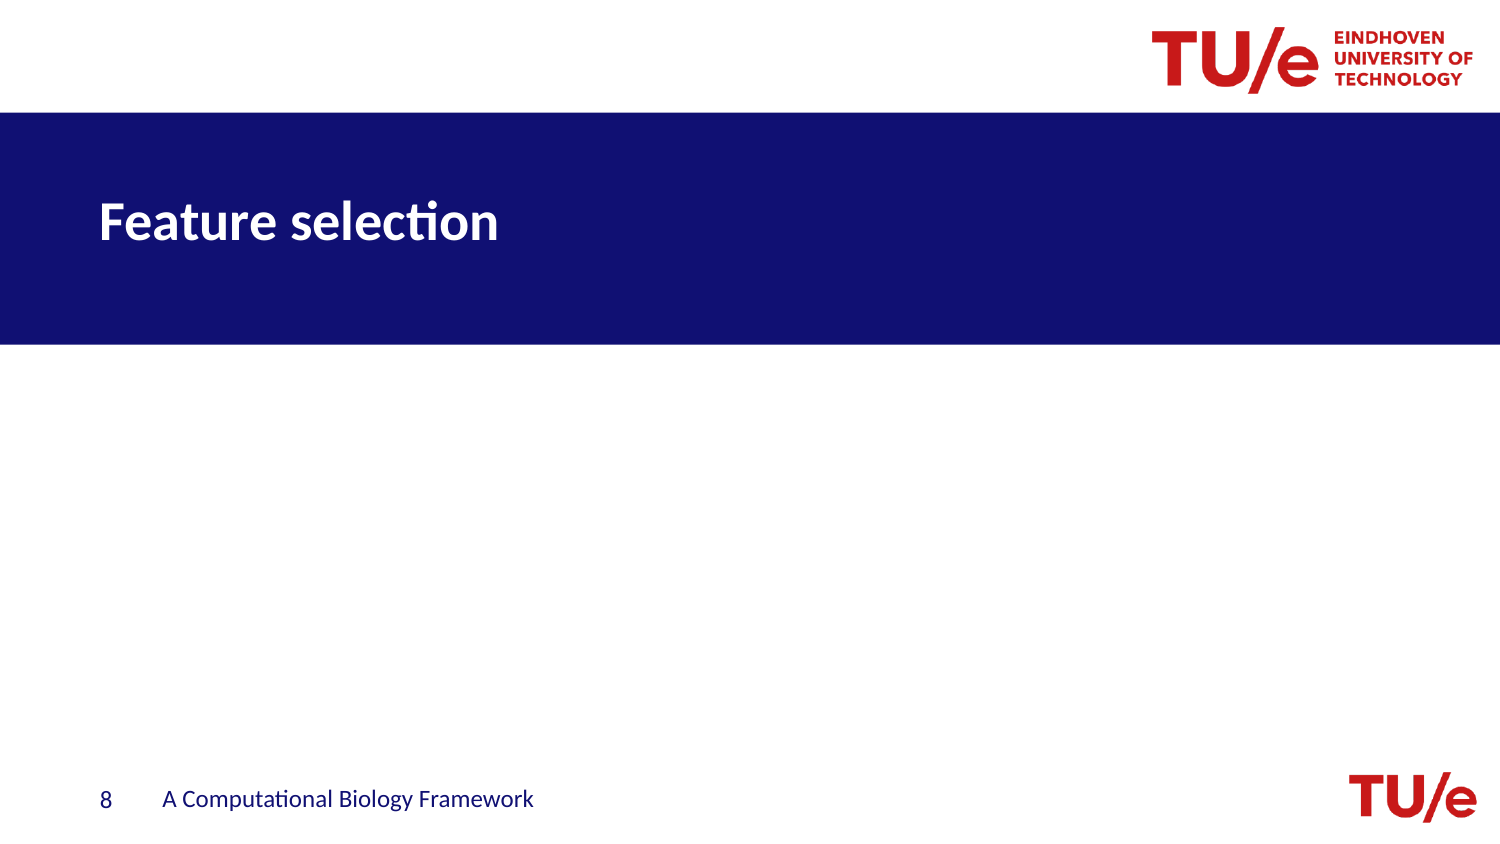

# Feature selection
A Computational Biology Framework
8